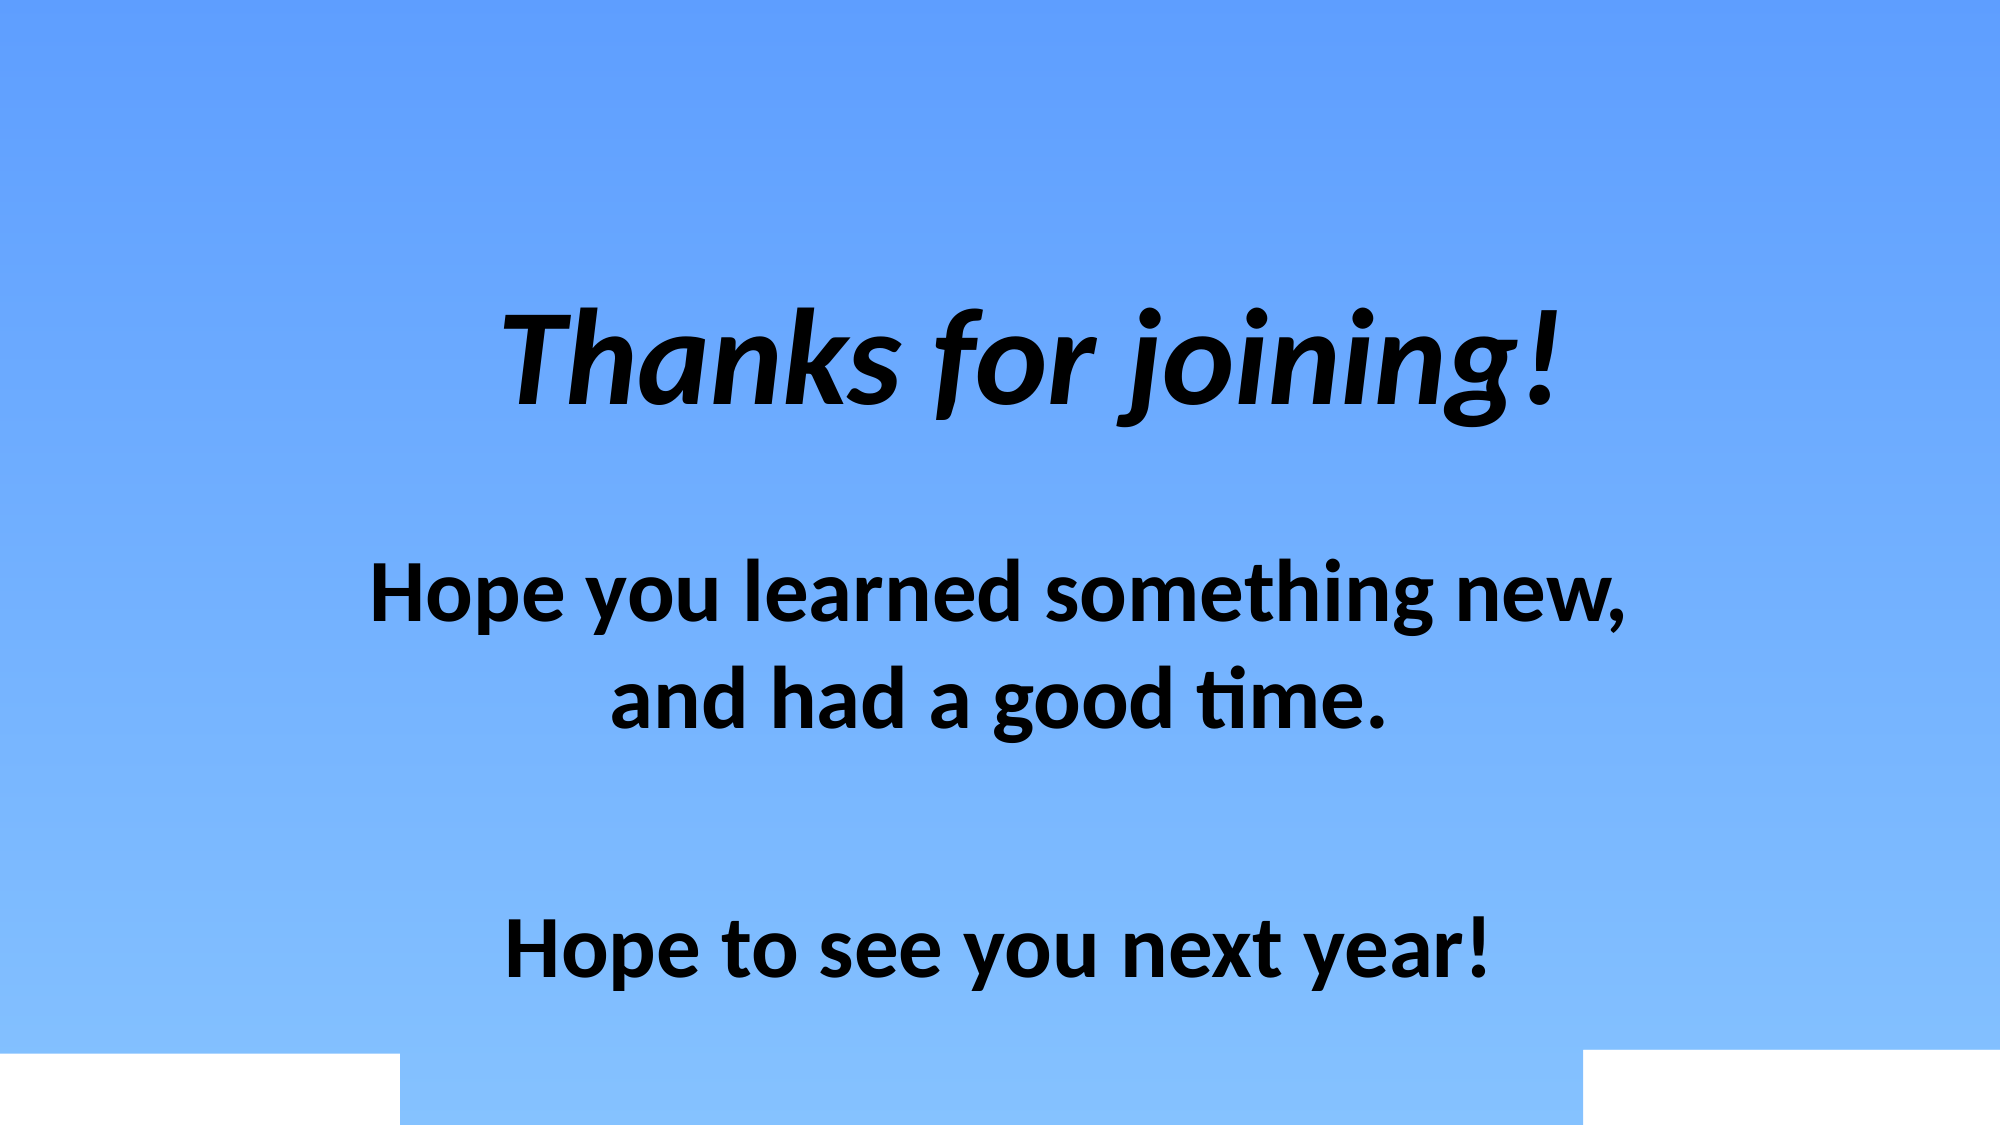

# Thanks for joining!
Hope you learned something new, and had a good time.

Hope to see you next year!